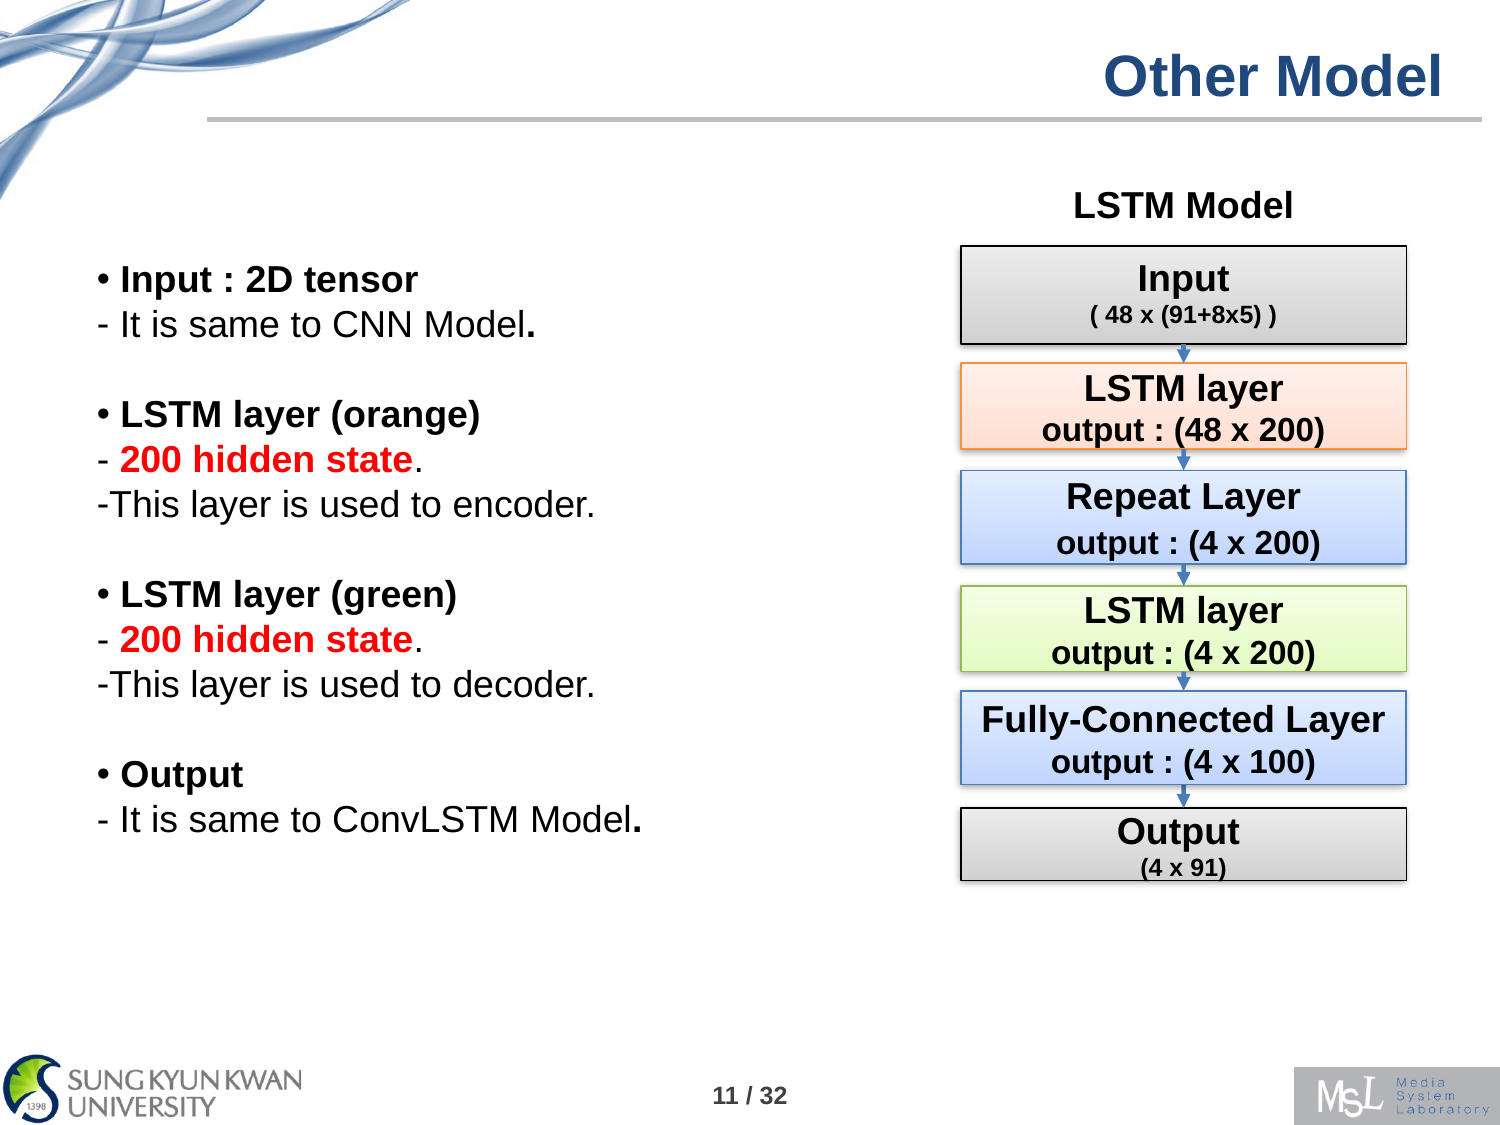

Other Model
LSTM Model
Input
( 48 x (91+8x5) )

 Input : 2D tensor
 It is same to CNN Model.

 LSTM layer (orange)
- 200 hidden state.
This layer is used to encoder.

 LSTM layer (green)
- 200 hidden state.
This layer is used to decoder.

 Output
- It is same to ConvLSTM Model.
LSTM layer
output : (48 x 200)
Repeat Layer
 output : (4 x 200)
LSTM layer
output : (4 x 200)
Fully-Connected Layer
output : (4 x 100)
Output
(4 x 91)
11 / 32